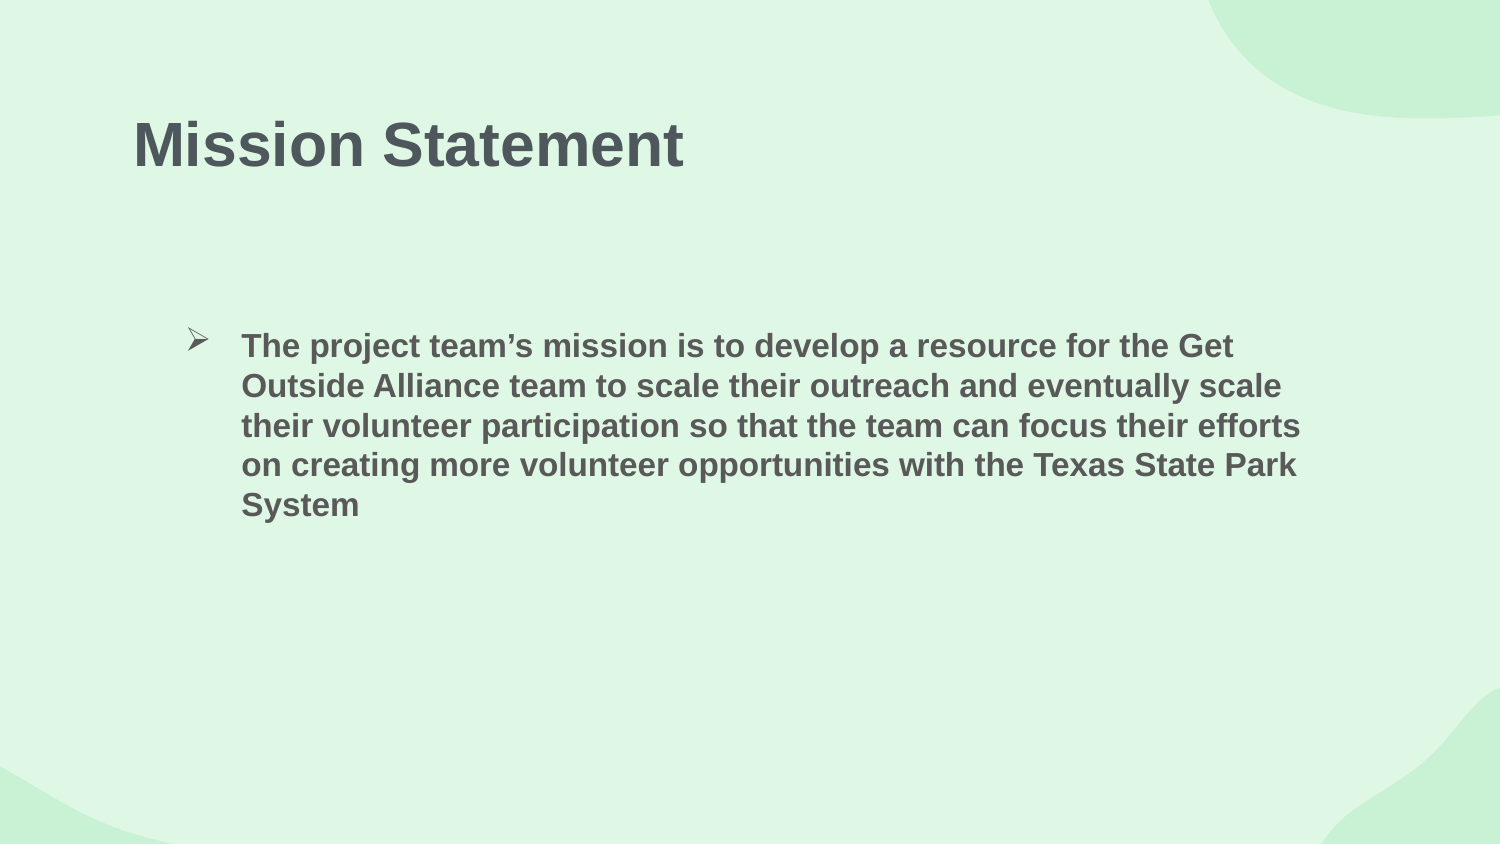

# Mission Statement
The project team’s mission is to develop a resource for the Get Outside Alliance team to scale their outreach and eventually scale their volunteer participation so that the team can focus their efforts on creating more volunteer opportunities with the Texas State Park System